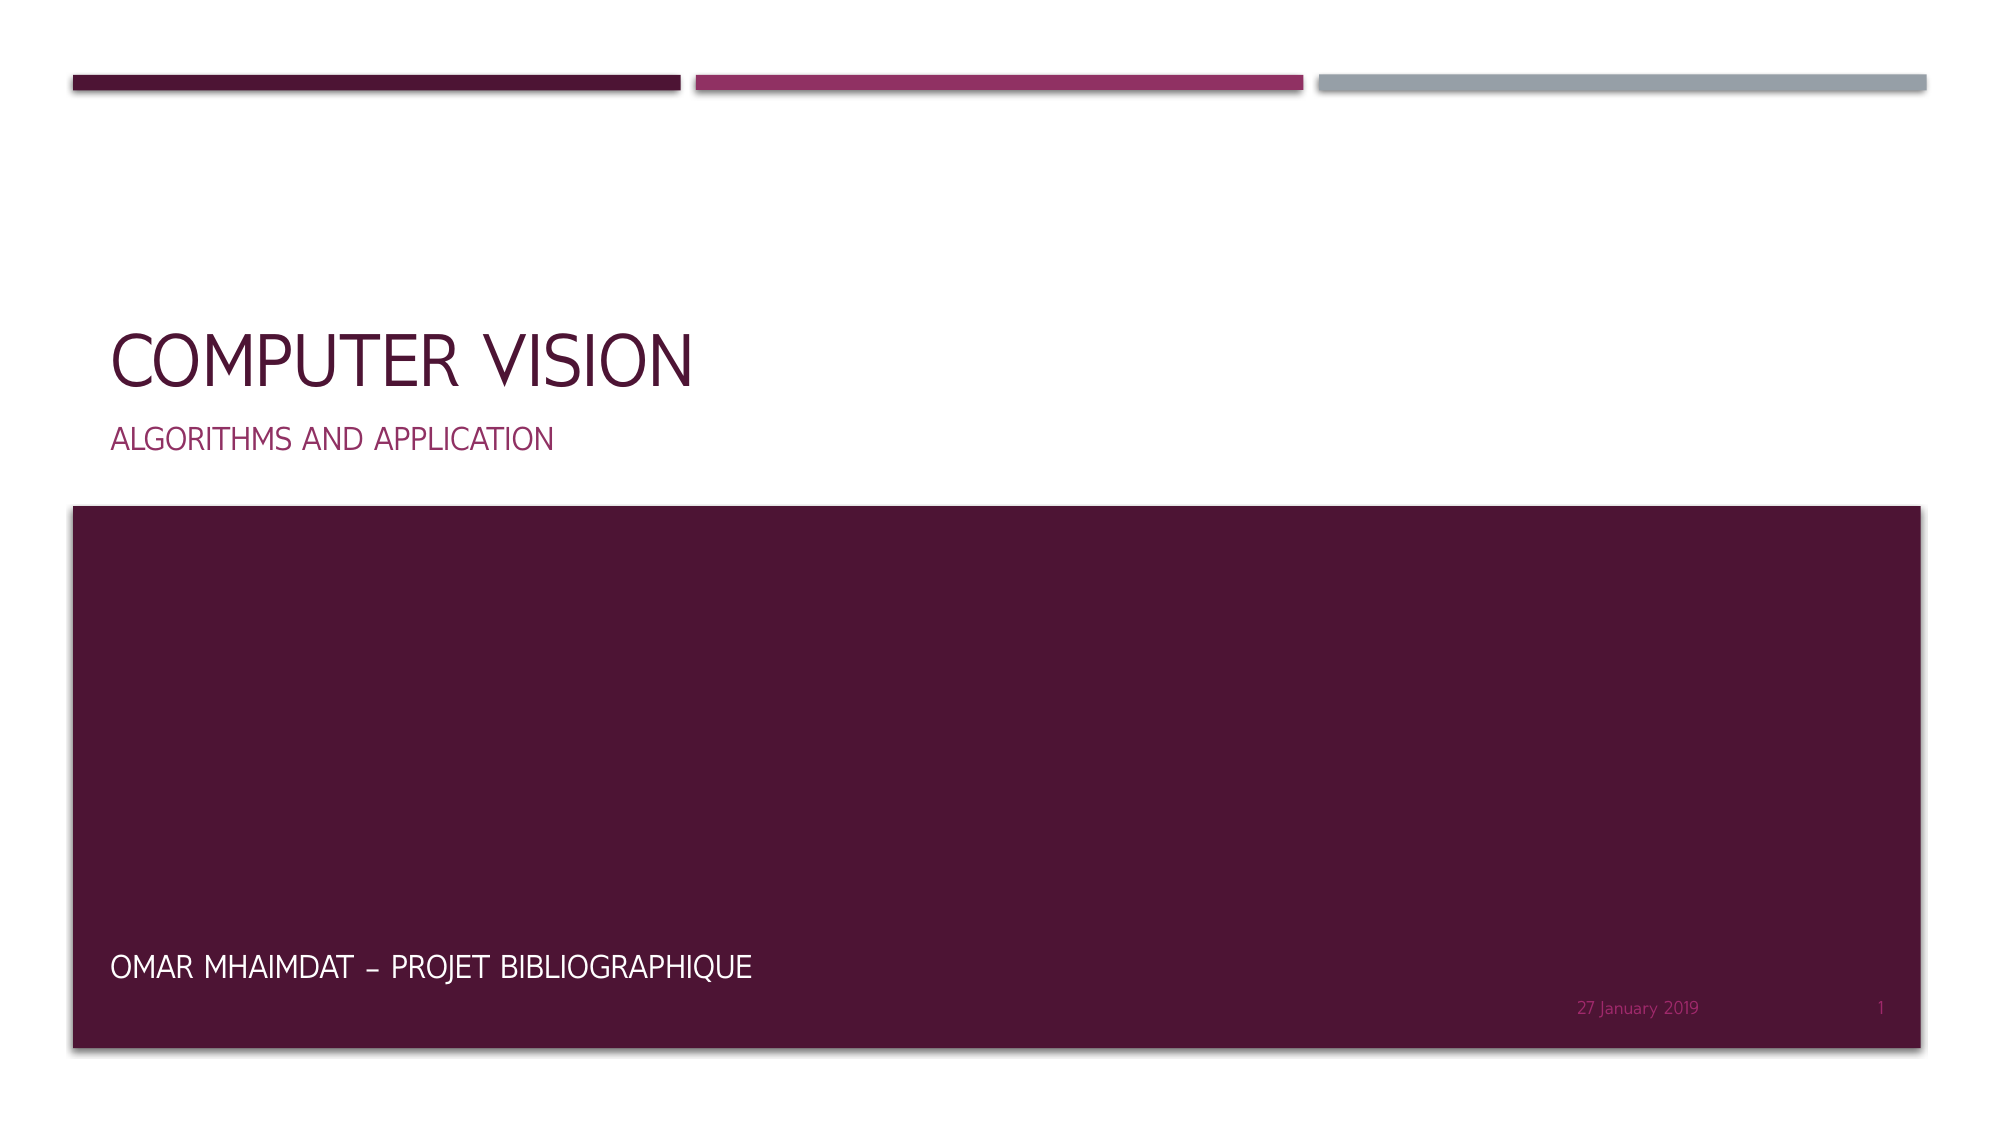

# Computer vision
Algorithms and application
Omar MHAIMDAT – Projet Bibliographique
27 January 2019
1